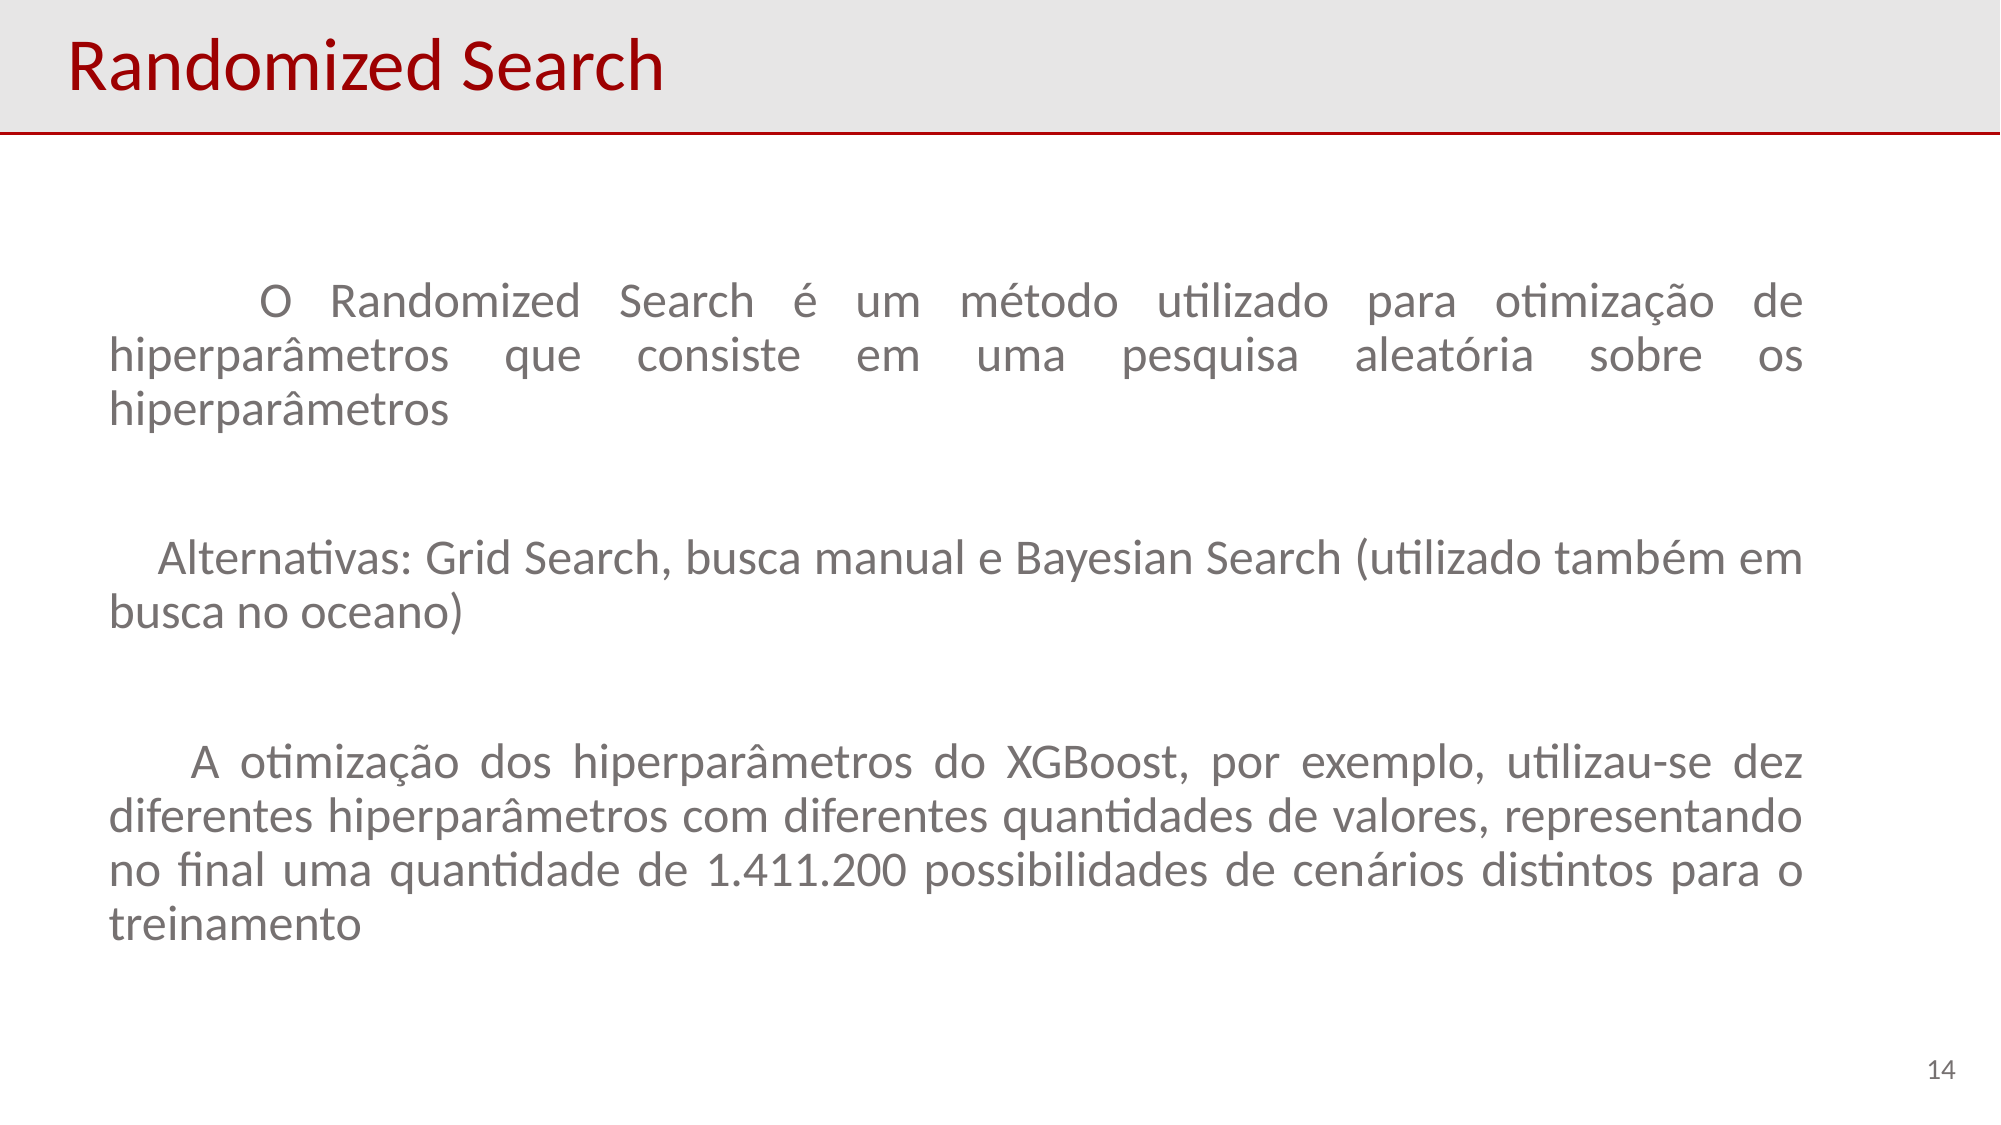

# Randomized Search
    O Randomized Search é um método utilizado para otimização de hiperparâmetros que consiste em uma pesquisa aleatória sobre os hiperparâmetros

    Alternativas: Grid Search, busca manual e Bayesian Search (utilizado também em busca no oceano)

    A otimização dos hiperparâmetros do XGBoost, por exemplo, utilizau-se dez diferentes hiperparâmetros com diferentes quantidades de valores, representando no final uma quantidade de 1.411.200 possibilidades de cenários distintos para o treinamento

14